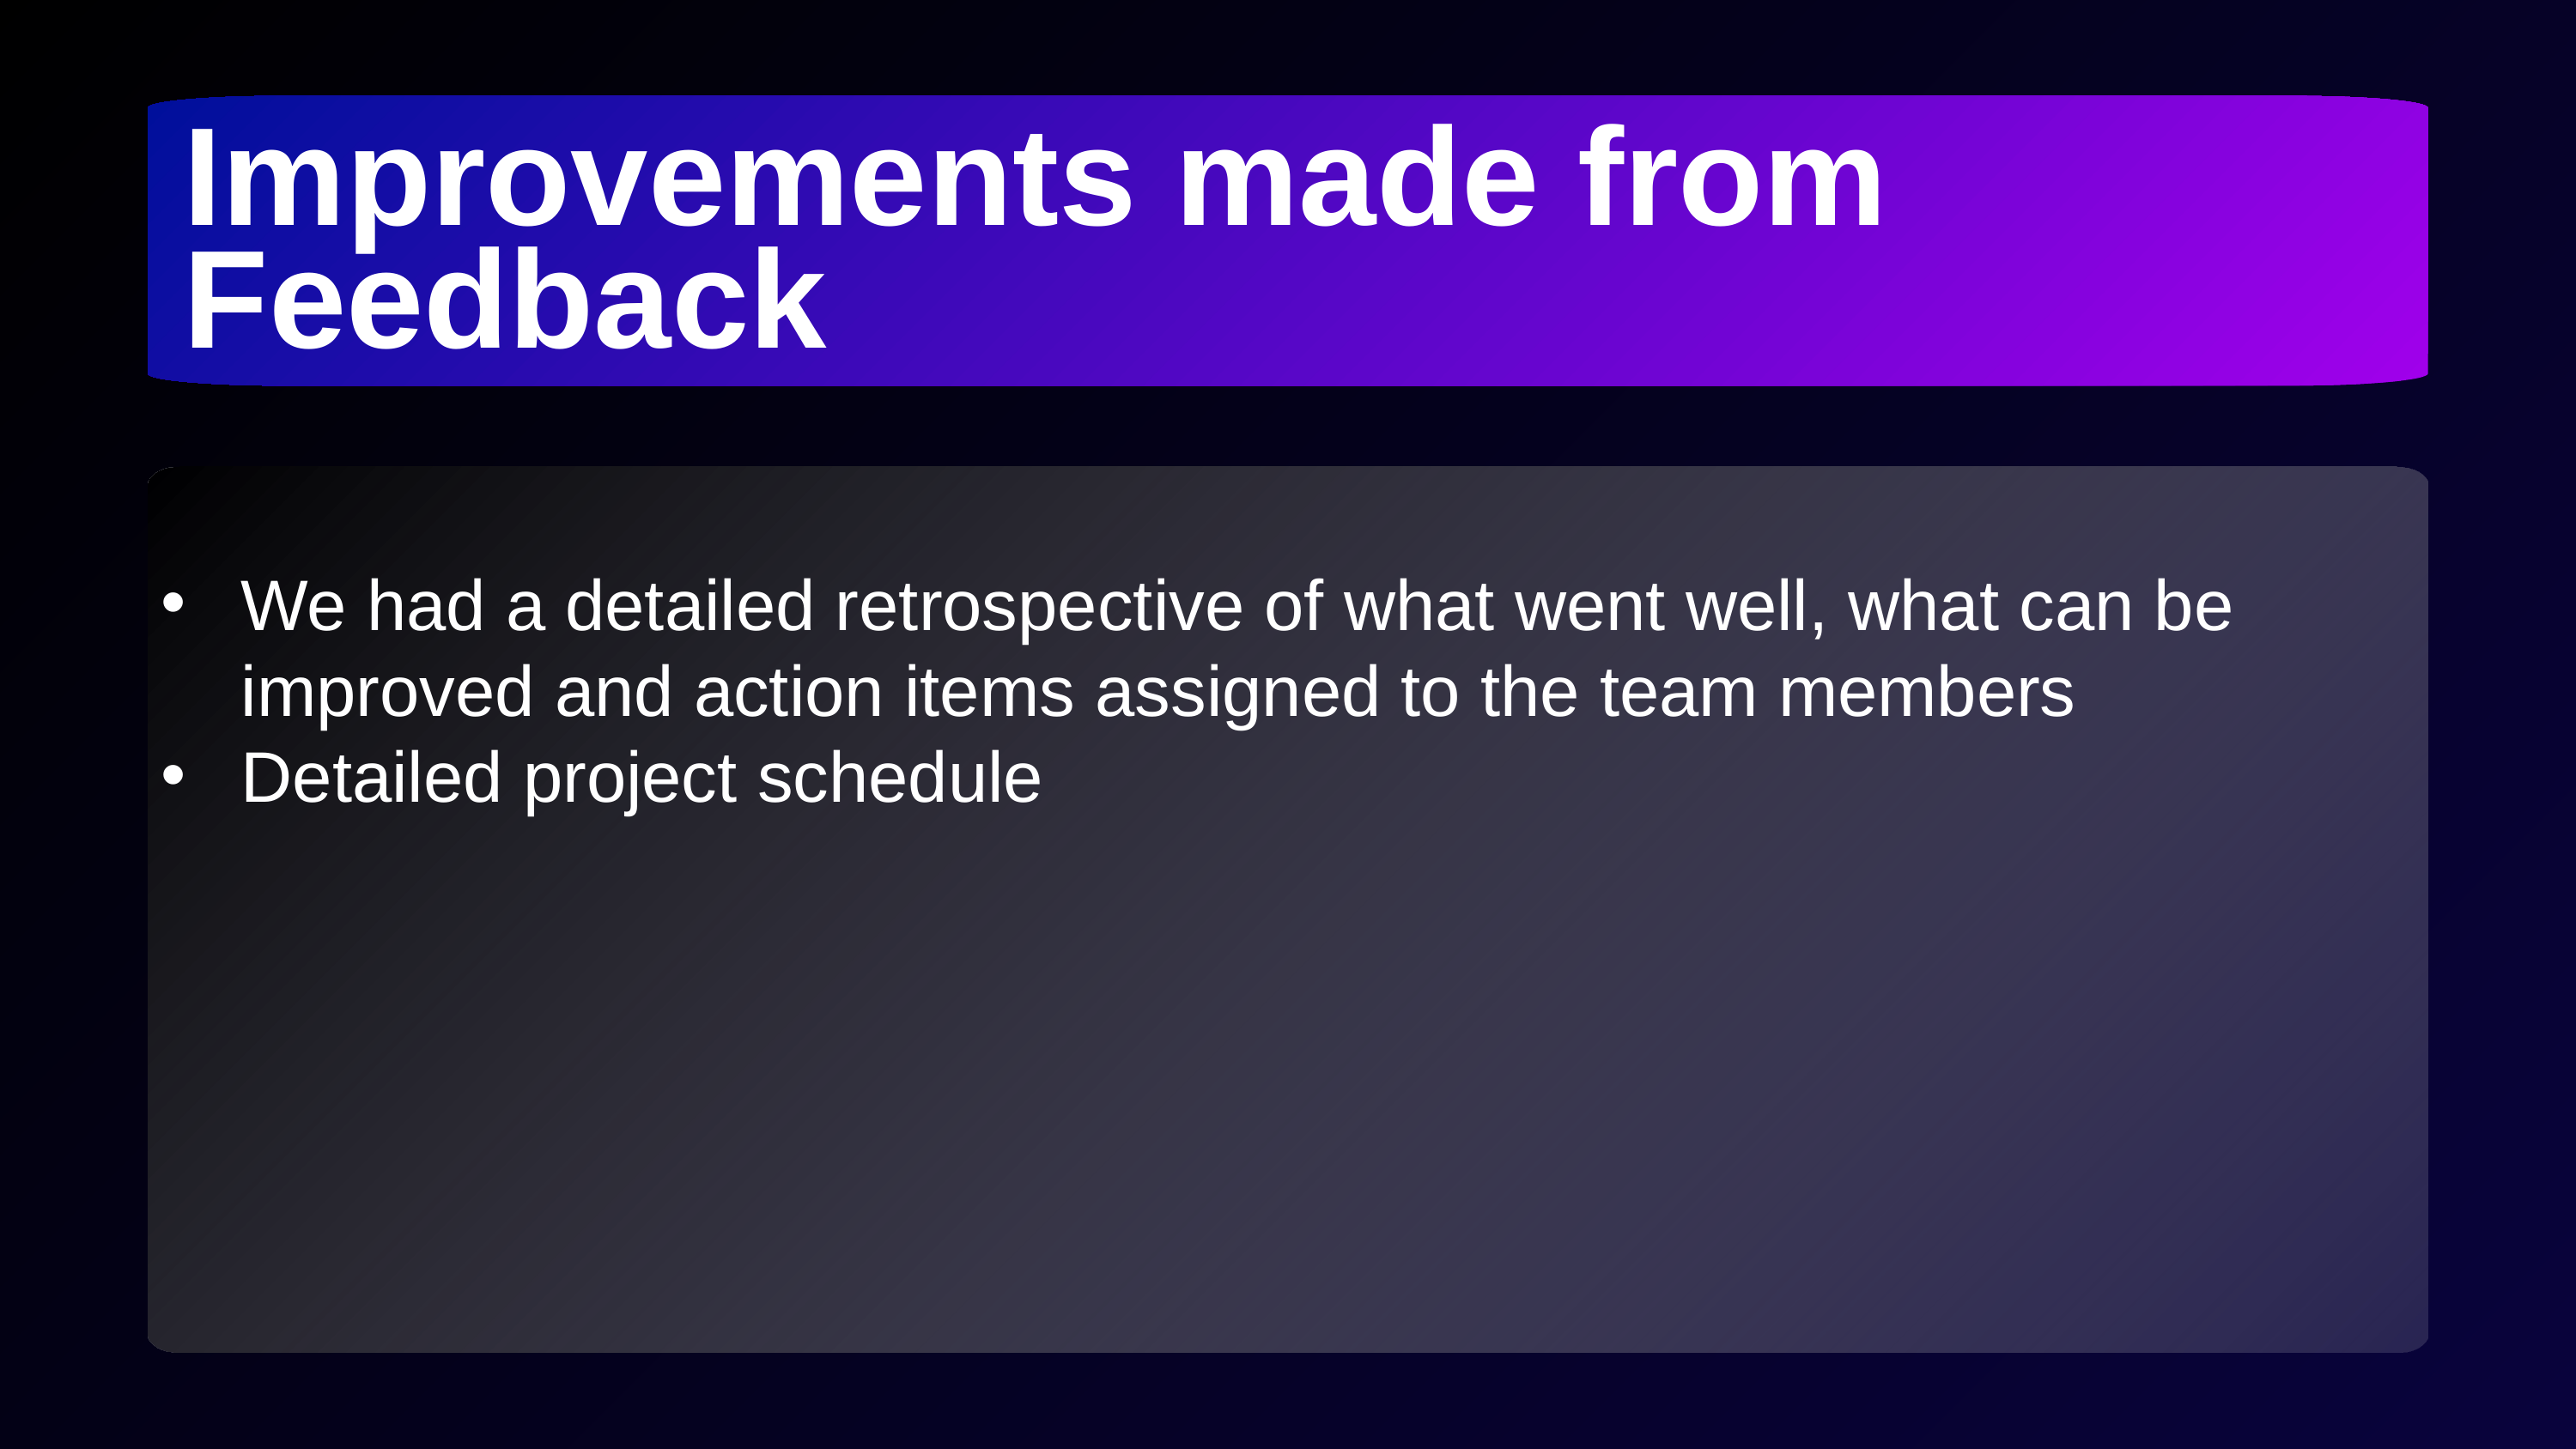

Improvements made from Feedback

We had a detailed retrospective of what went well, what can be improved and action items assigned to the team members
Detailed project schedule